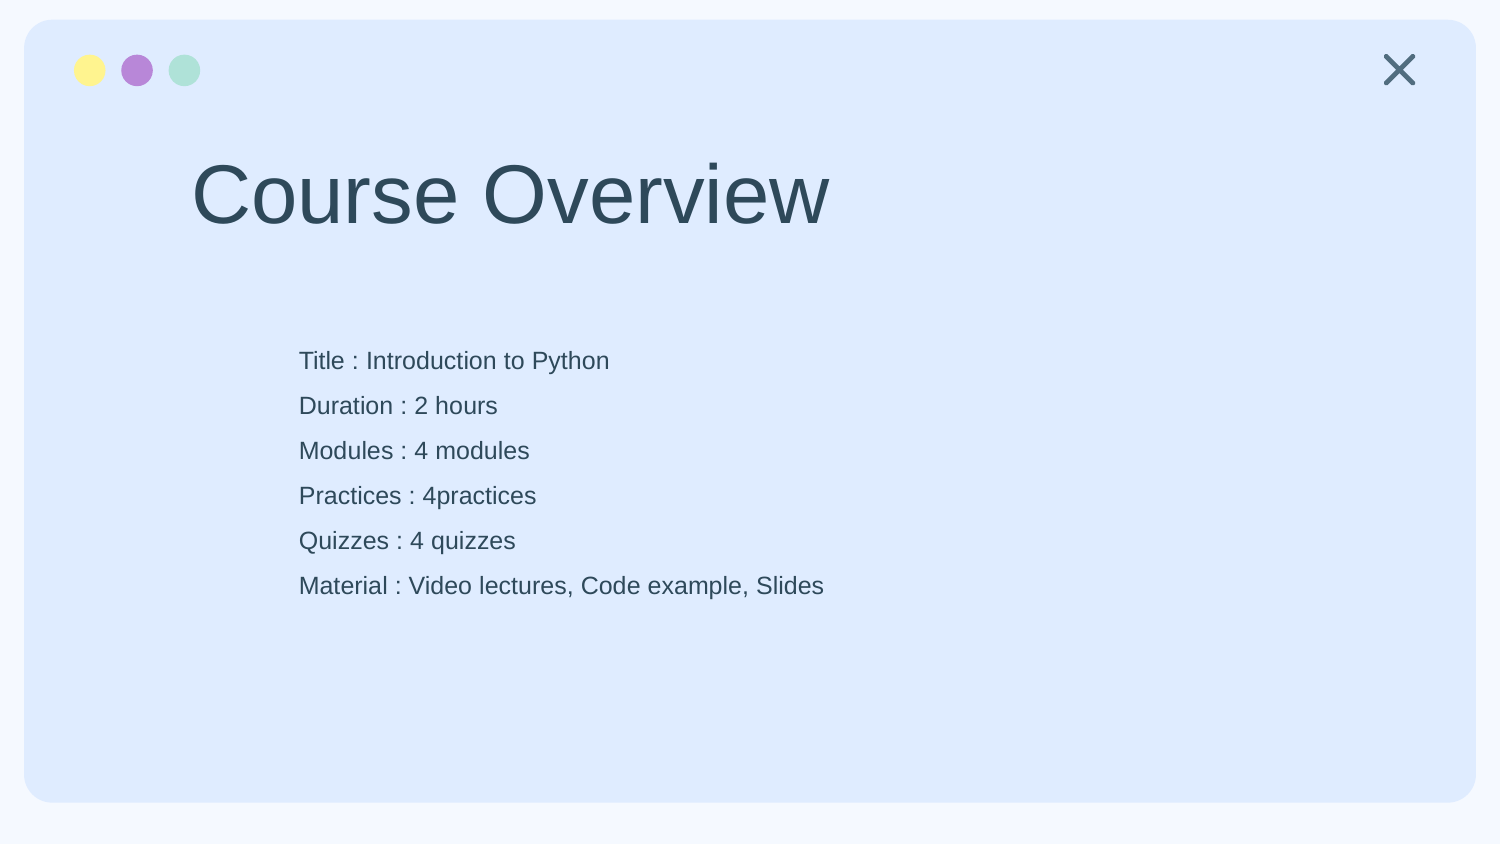

# Course Overview
Title : Introduction to Python
Duration : 2 hours
Modules : 4 modules
Practices : 4practices
Quizzes : 4 quizzes
Material : Video lectures, Code example, Slides